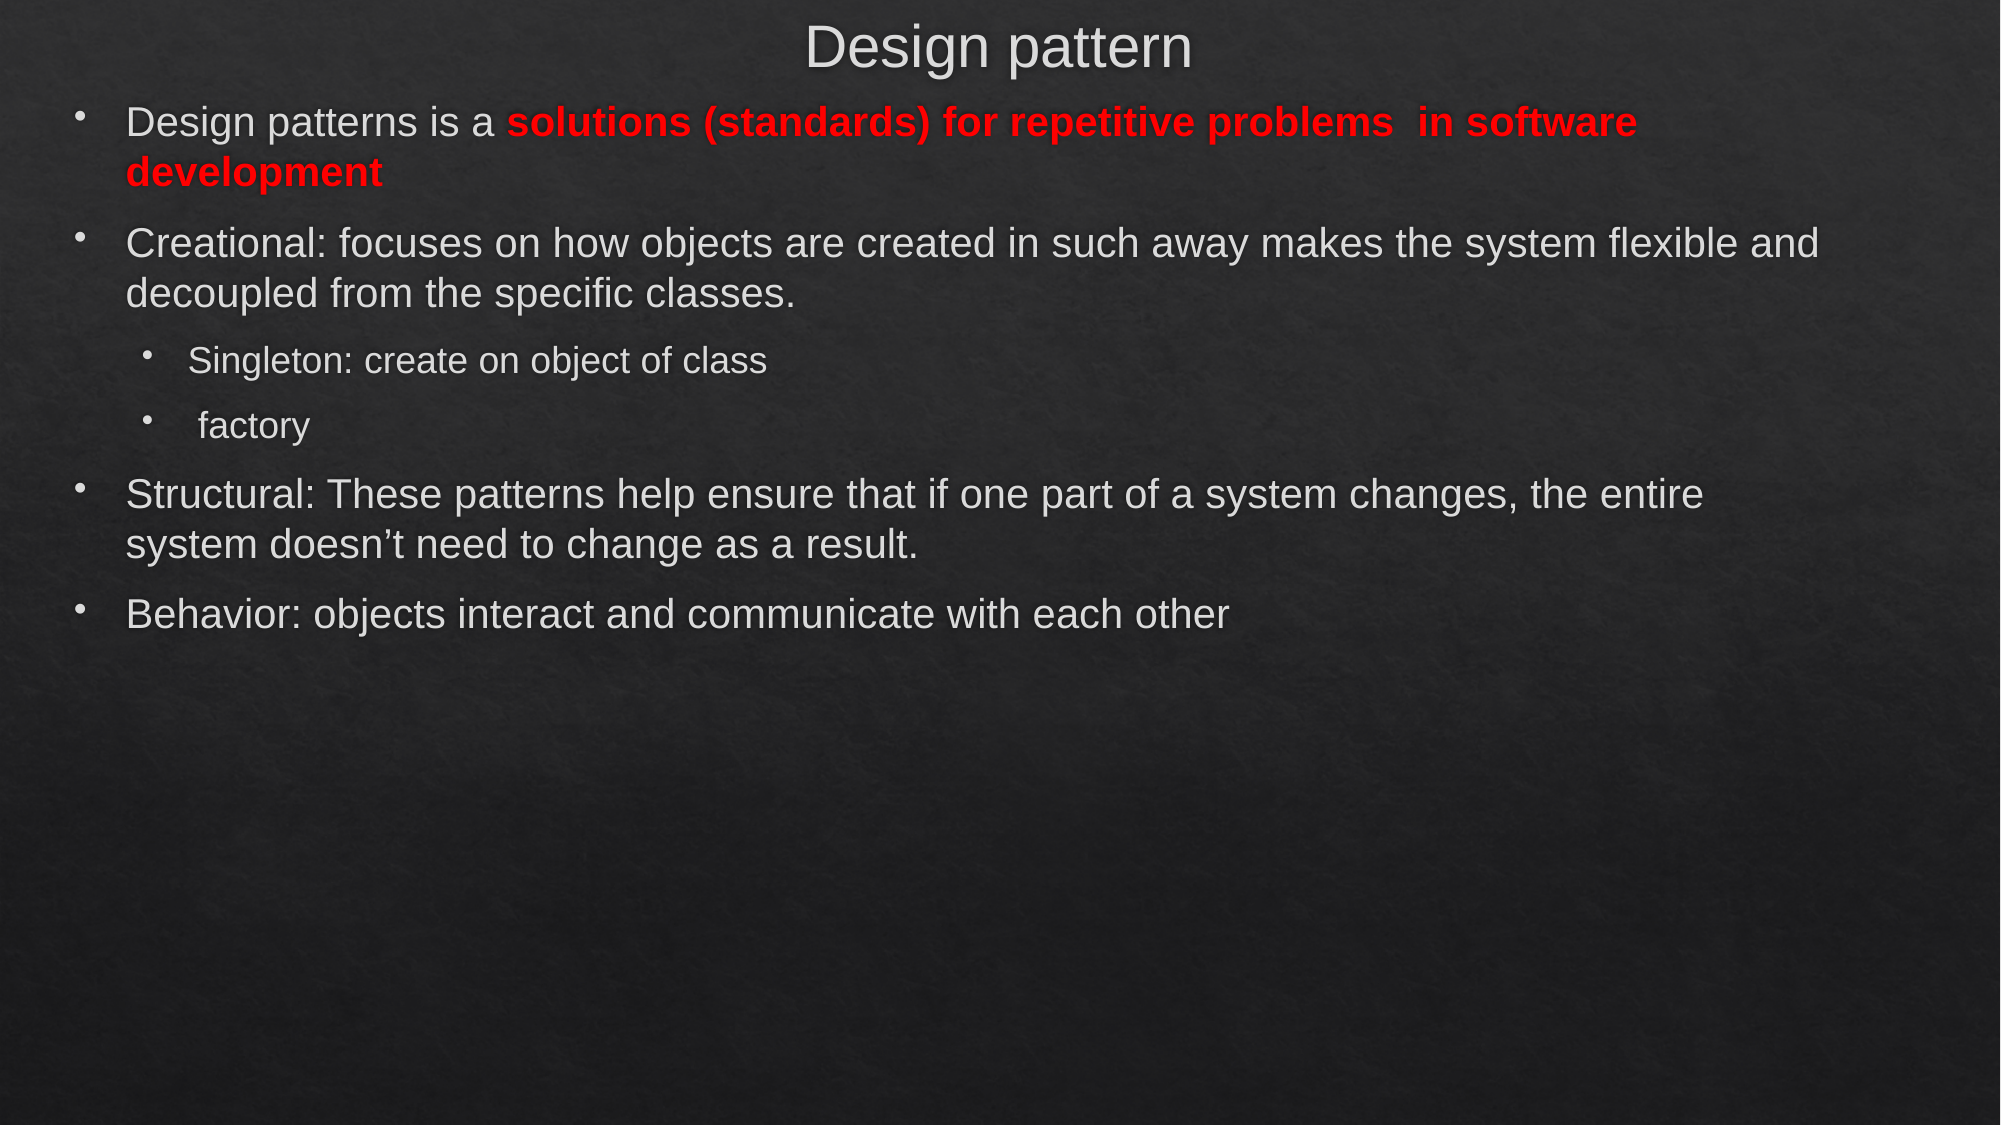

# Design pattern
Design patterns is a solutions (standards) for repetitive problems  in software development
Creational: focuses on how objects are created in such away makes the system flexible and decoupled from the specific classes.
Singleton: create on object of class
 factory
Structural: These patterns help ensure that if one part of a system changes, the entire system doesn’t need to change as a result.
Behavior: objects interact and communicate with each other